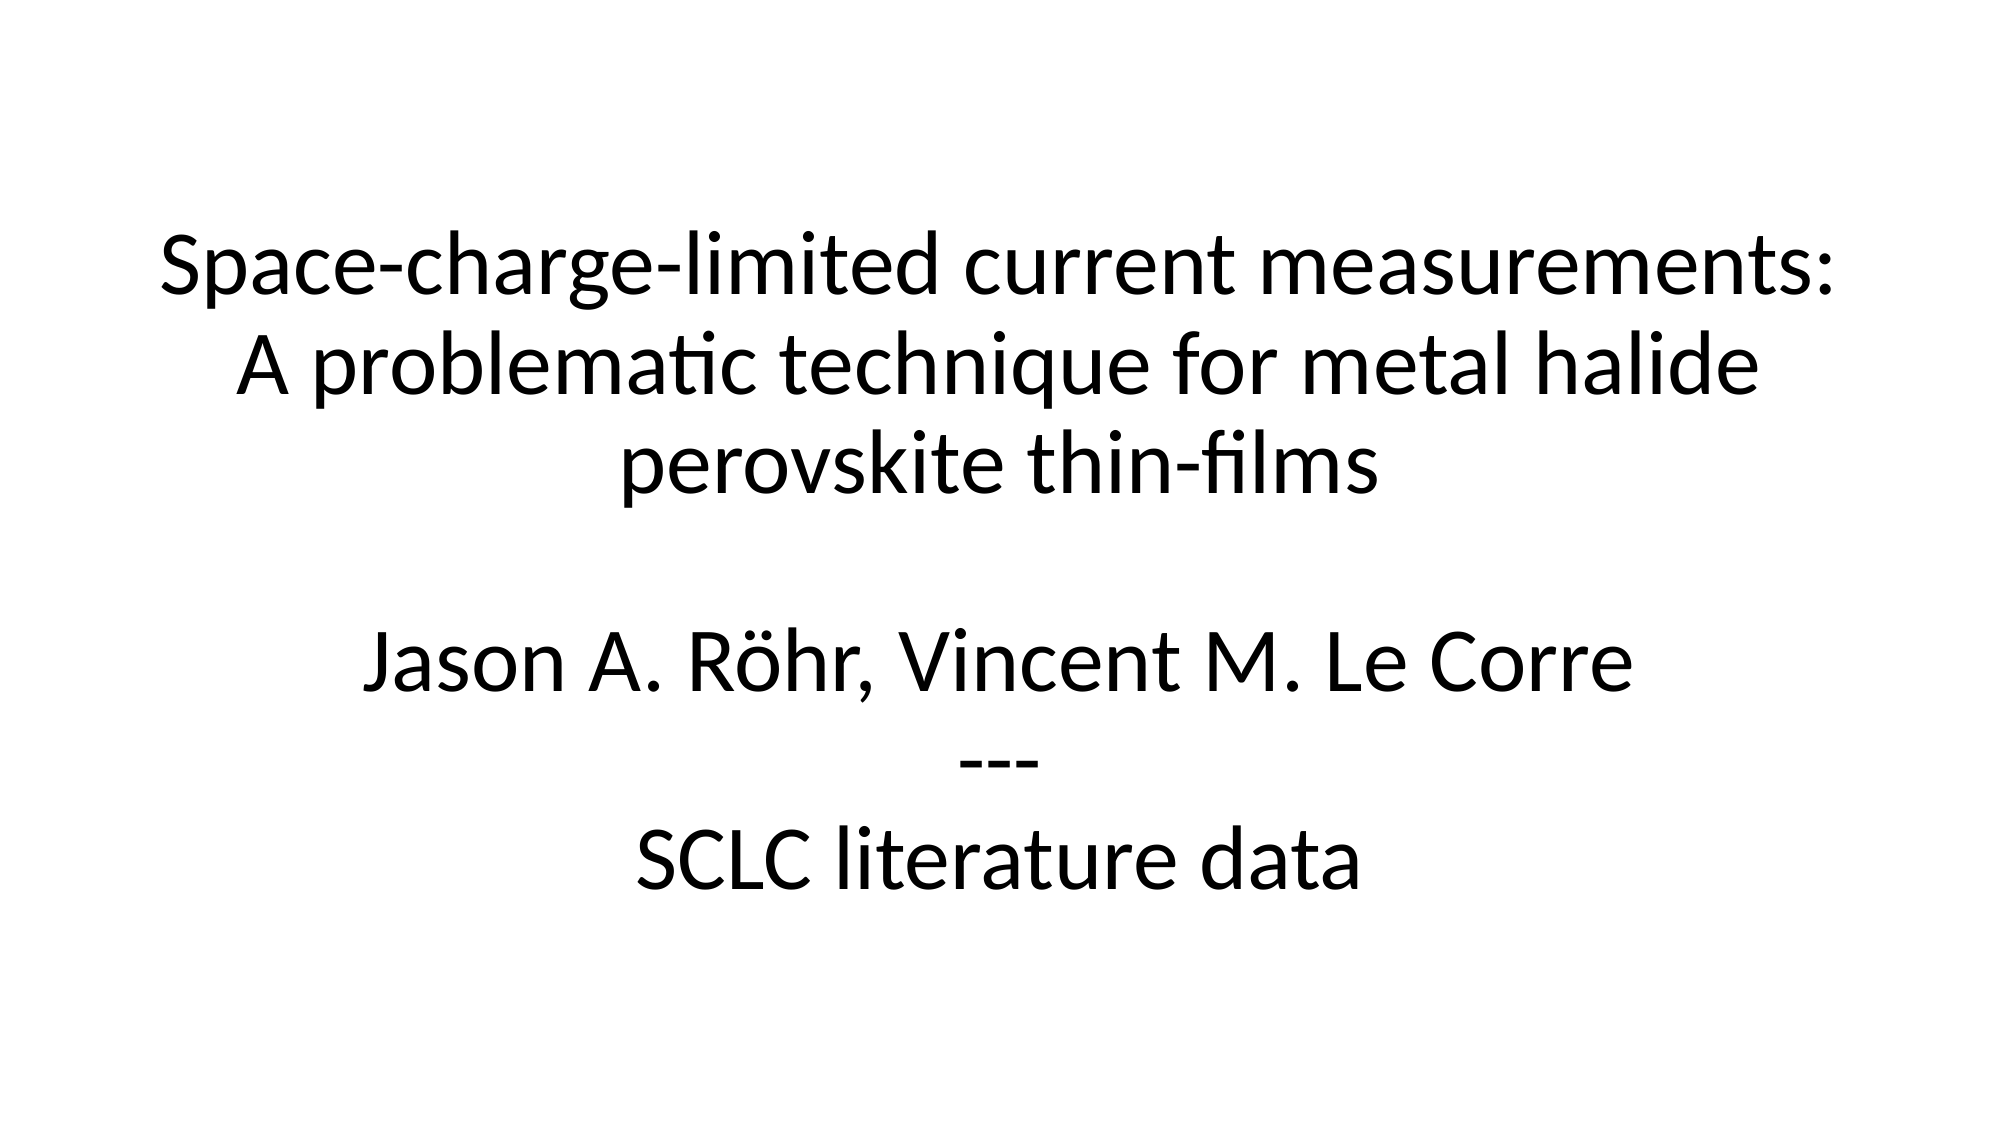

# Space-charge-limited current measurements: A problematic technique for metal halide perovskite thin-films Jason A. Röhr, Vincent M. Le Corre --- SCLC literature data